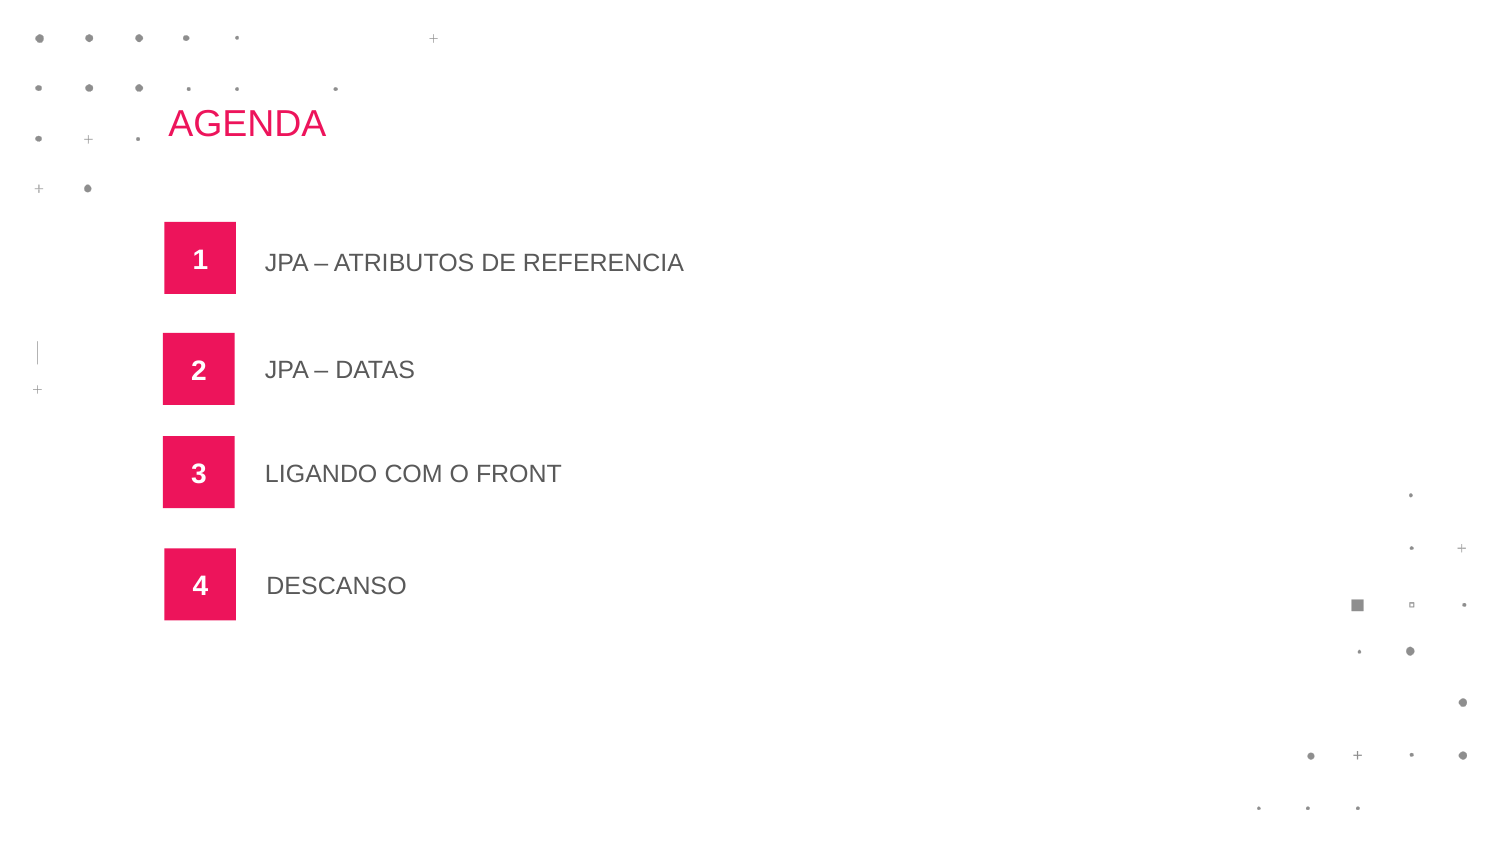

AGENDA
JPA – ATRIBUTOS DE REFERENCIA
1
2
JPA – DATAS
3
LIGANDO COM O FRONT
4
DESCANSO